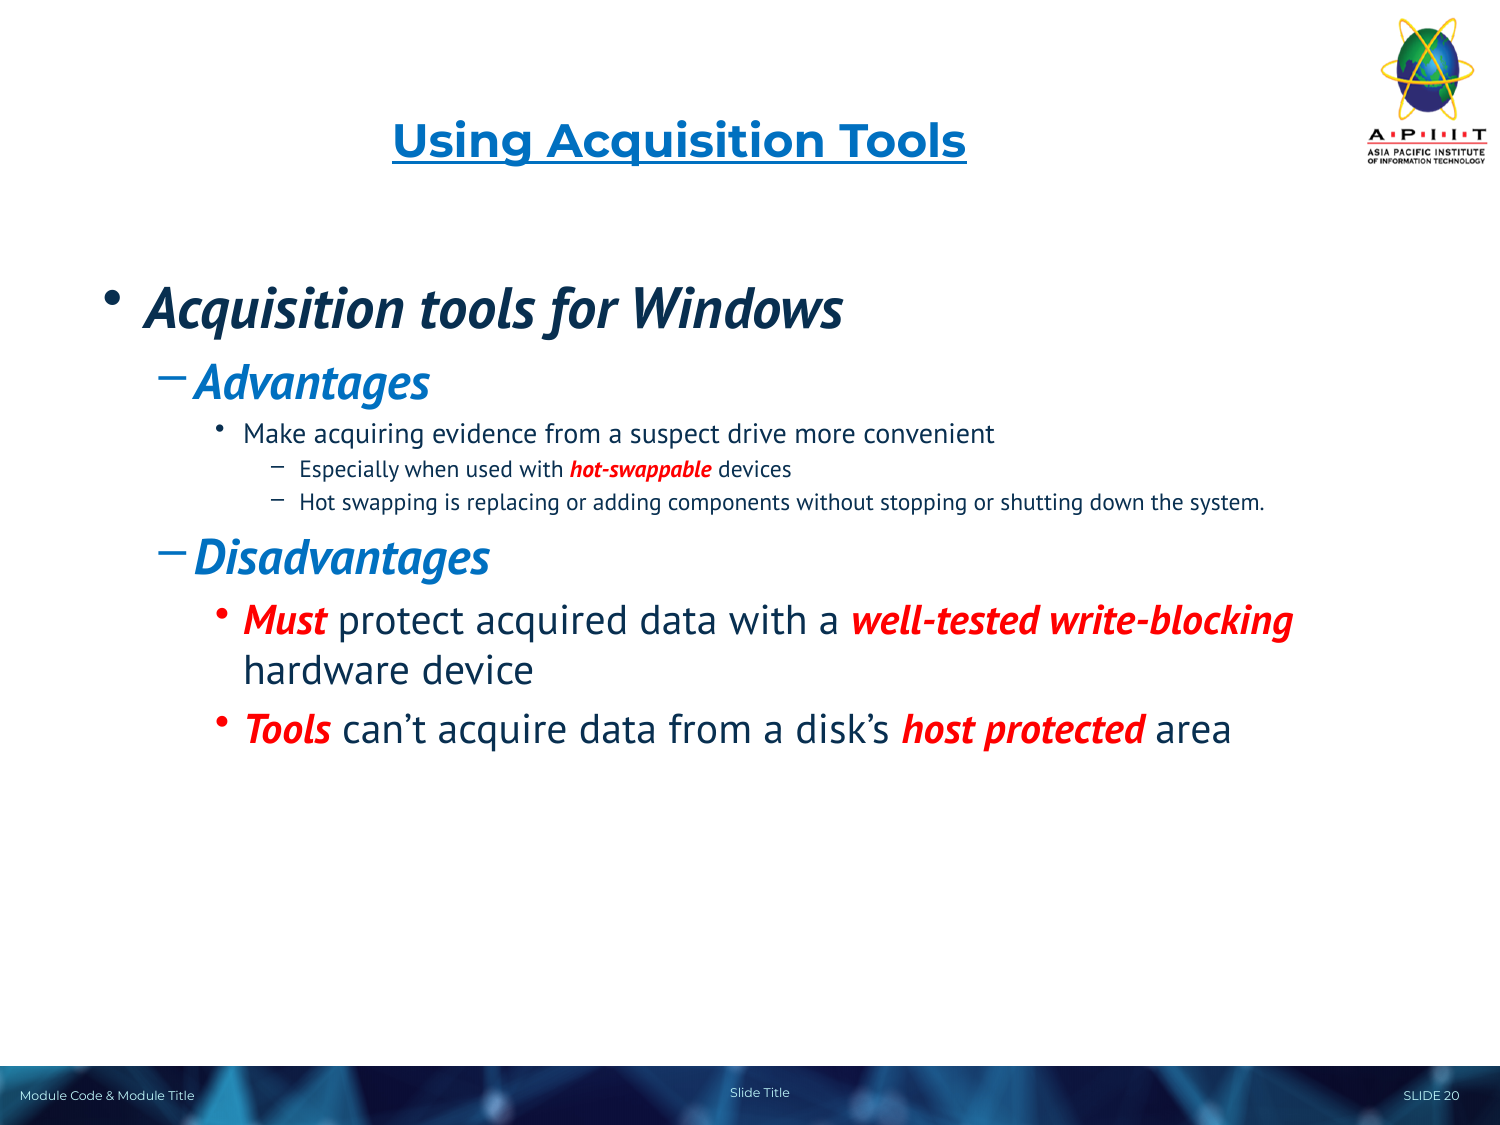

# Using Acquisition Tools
Acquisition tools for Windows
Advantages
Make acquiring evidence from a suspect drive more convenient
Especially when used with hot-swappable devices
Hot swapping is replacing or adding components without stopping or shutting down the system.
Disadvantages
Must protect acquired data with a well-tested write-blocking hardware device
Tools can’t acquire data from a disk’s host protected area